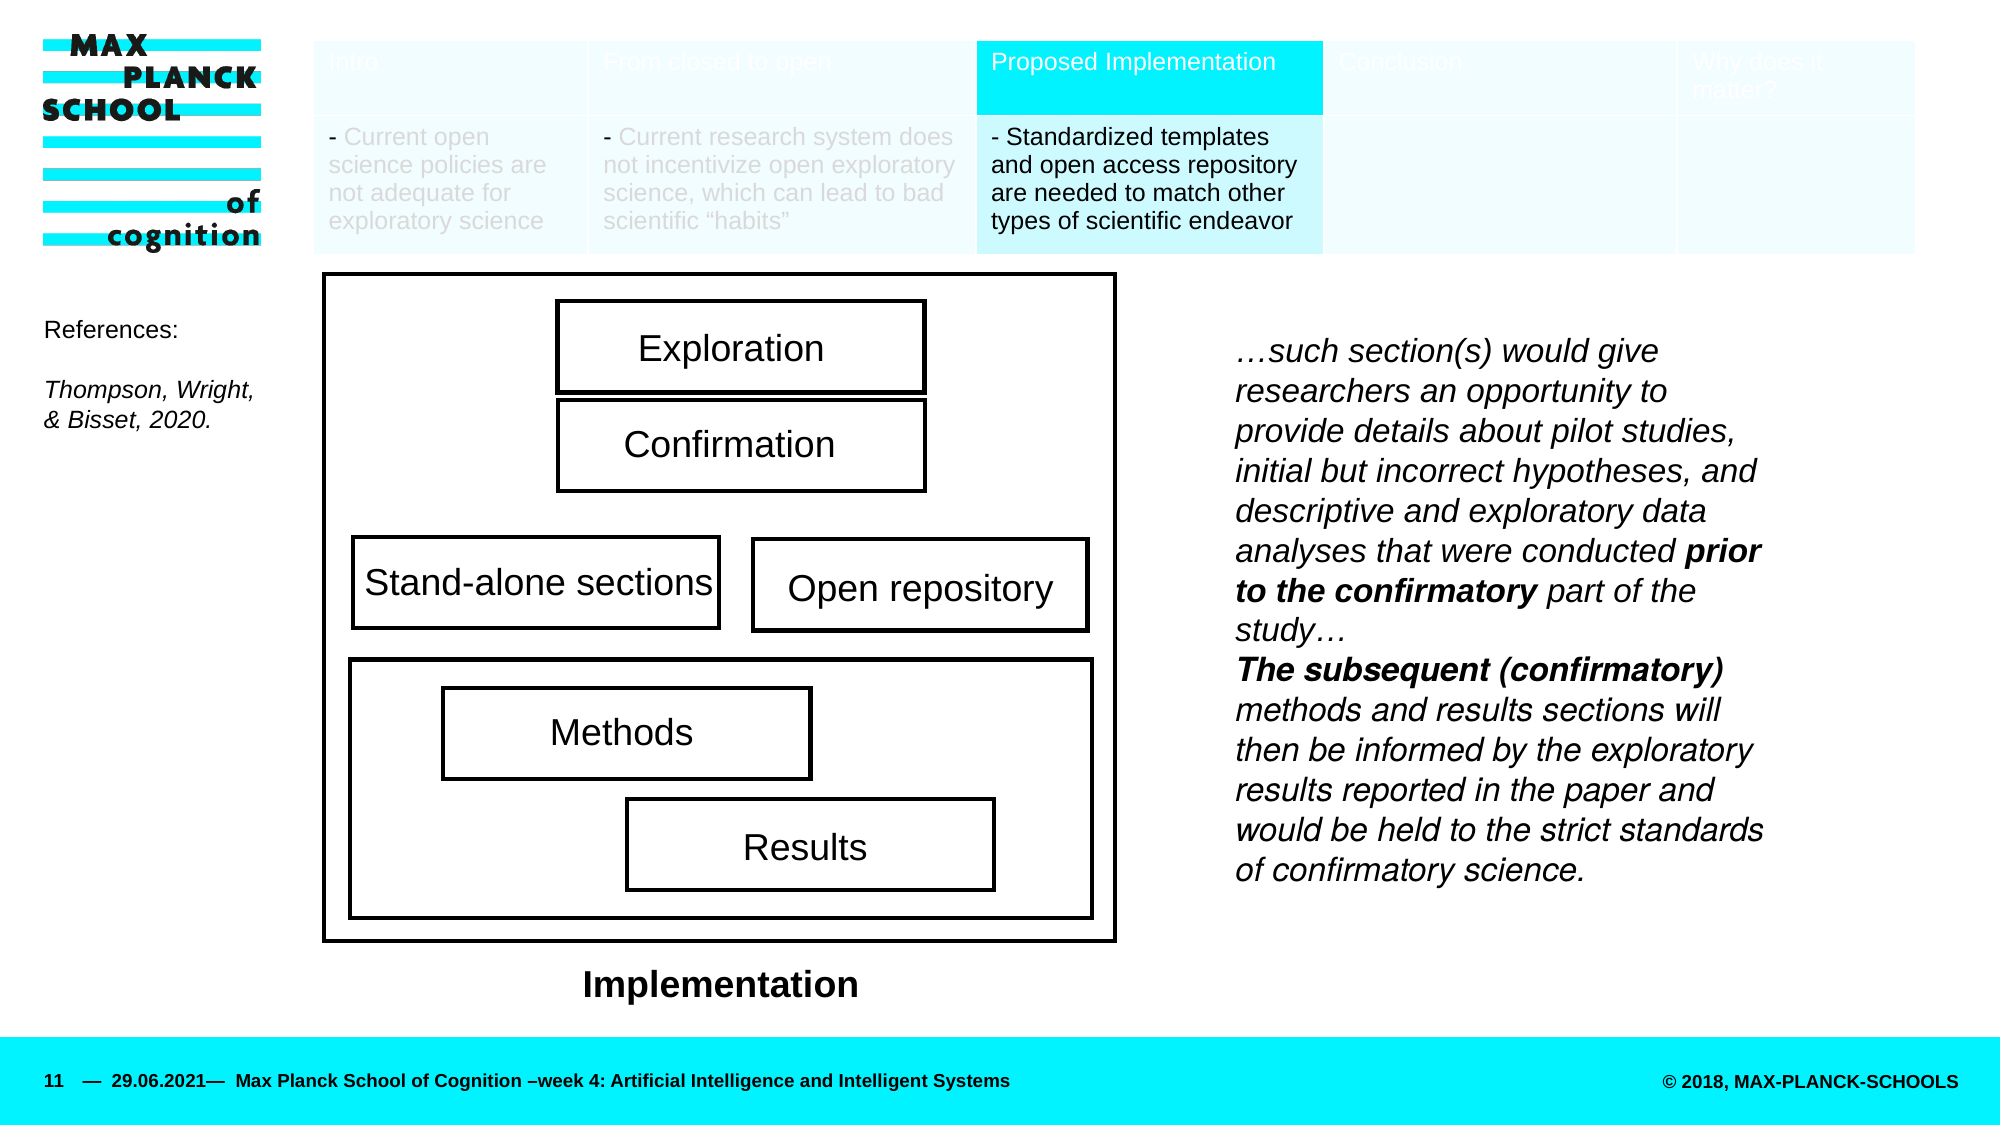

| Intro | From closed to open | Proposed Implementation | Conclusion | Why does it matter? |
| --- | --- | --- | --- | --- |
| - Current open science policies are not adequate for exploratory science | - Current research system does not incentivize open exploratory science, which can lead to bad scientific “habits” | - Standardized templates and open access repository are needed to match other types of scientific endeavor |  |  |

Exploration

References:

Thompson, Wright, & Bisset, 2020.

…such section(s) would give researchers an opportunity to provide details about pilot studies, initial but incorrect hypotheses, and descriptive and exploratory data analyses that were conducted prior to the confirmatory part of the study…
The subsequent (confirmatory) methods and results sections will then be informed by the exploratory results reported in the paper and would be held to the strict standards of confirmatory science.

Confirmation

Stand-alone sections

Open repository

Methods

Results

Implementation
11
—  29.06.2021—  Max Planck School of Cognition –week 4: Artificial Intelligence and Intelligent Systems